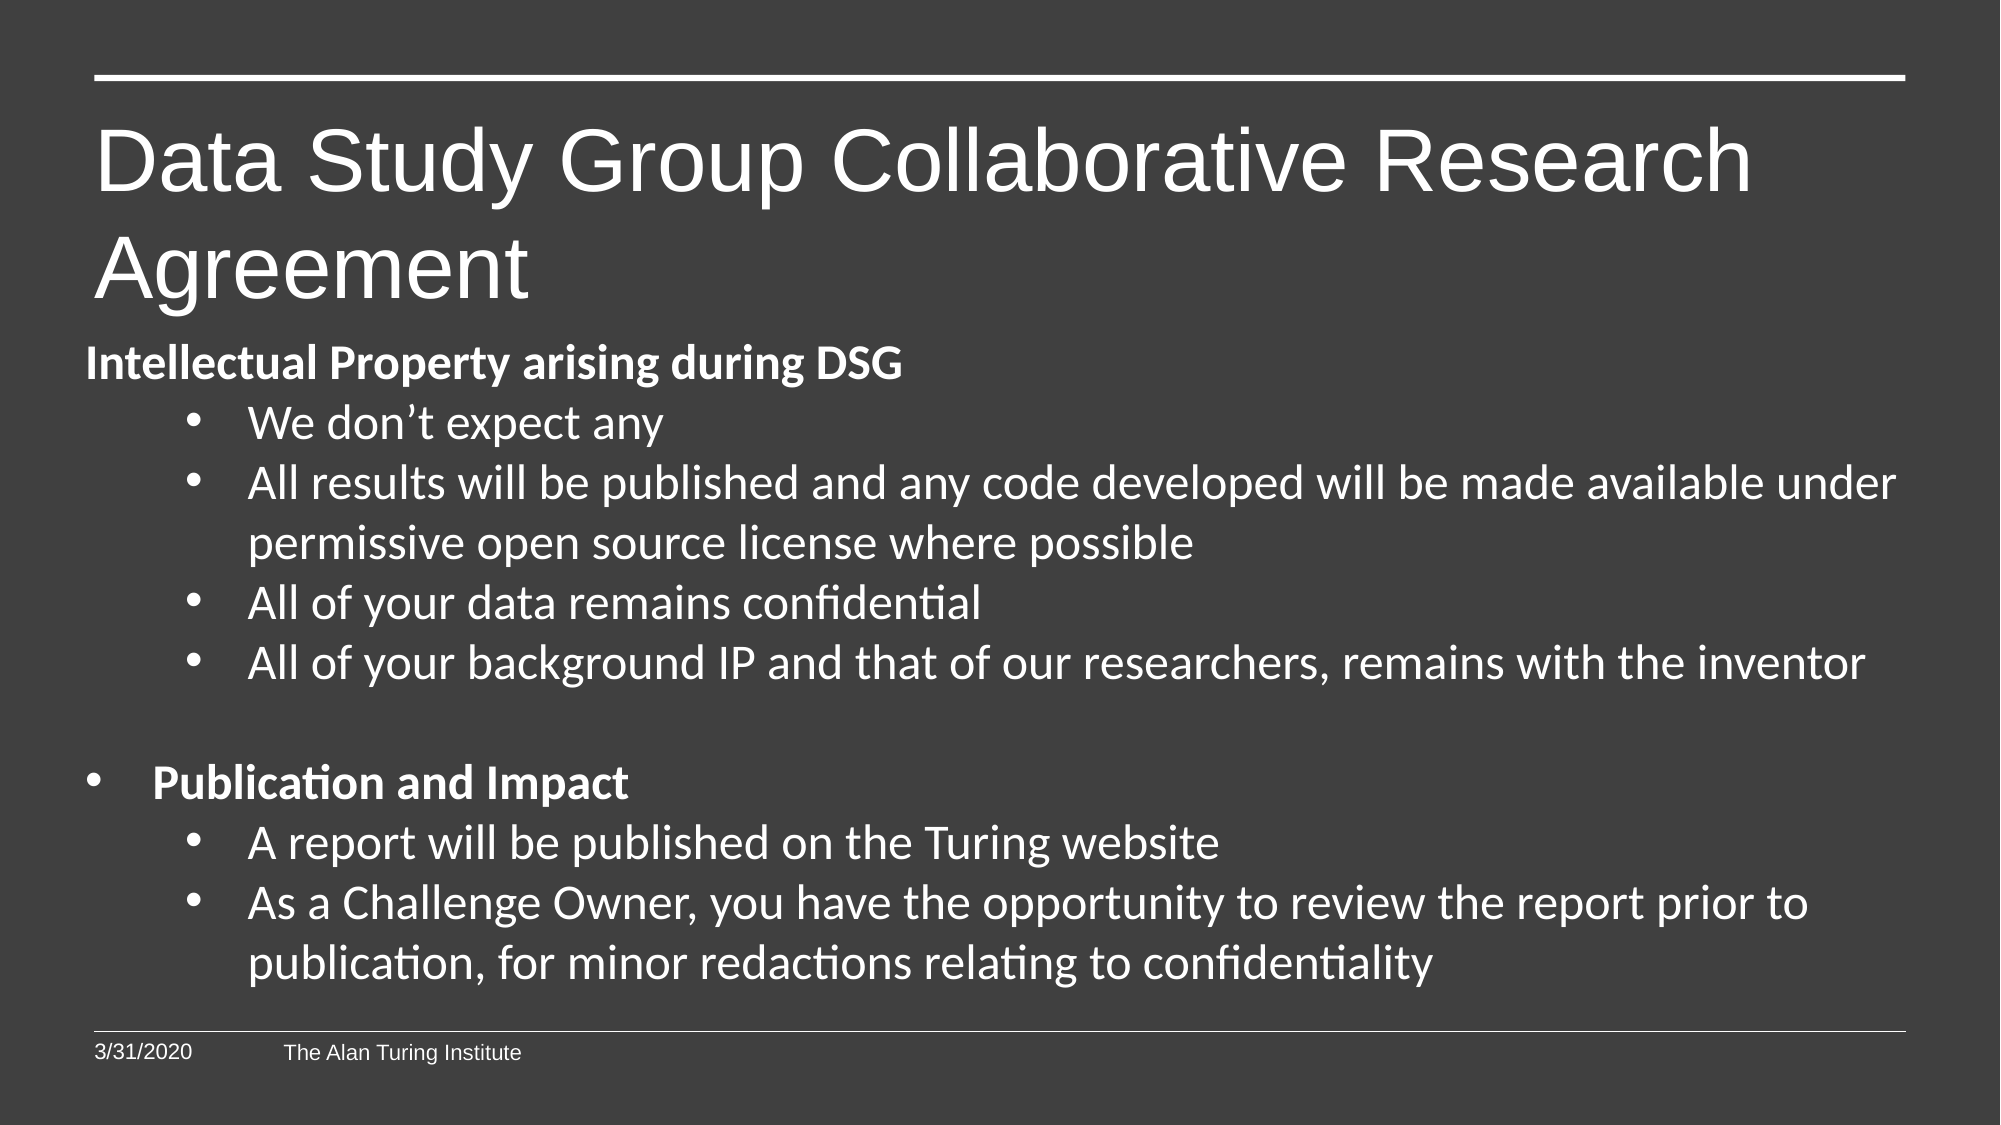

# Data Study Group Collaborative Research Agreement
Intellectual Property arising during DSG
We don’t expect any
All results will be published and any code developed will be made available under permissive open source license where possible
All of your data remains confidential
All of your background IP and that of our researchers, remains with the inventor

 Publication and Impact
A report will be published on the Turing website
As a Challenge Owner, you have the opportunity to review the report prior to publication, for minor redactions relating to confidentiality
3/31/2020